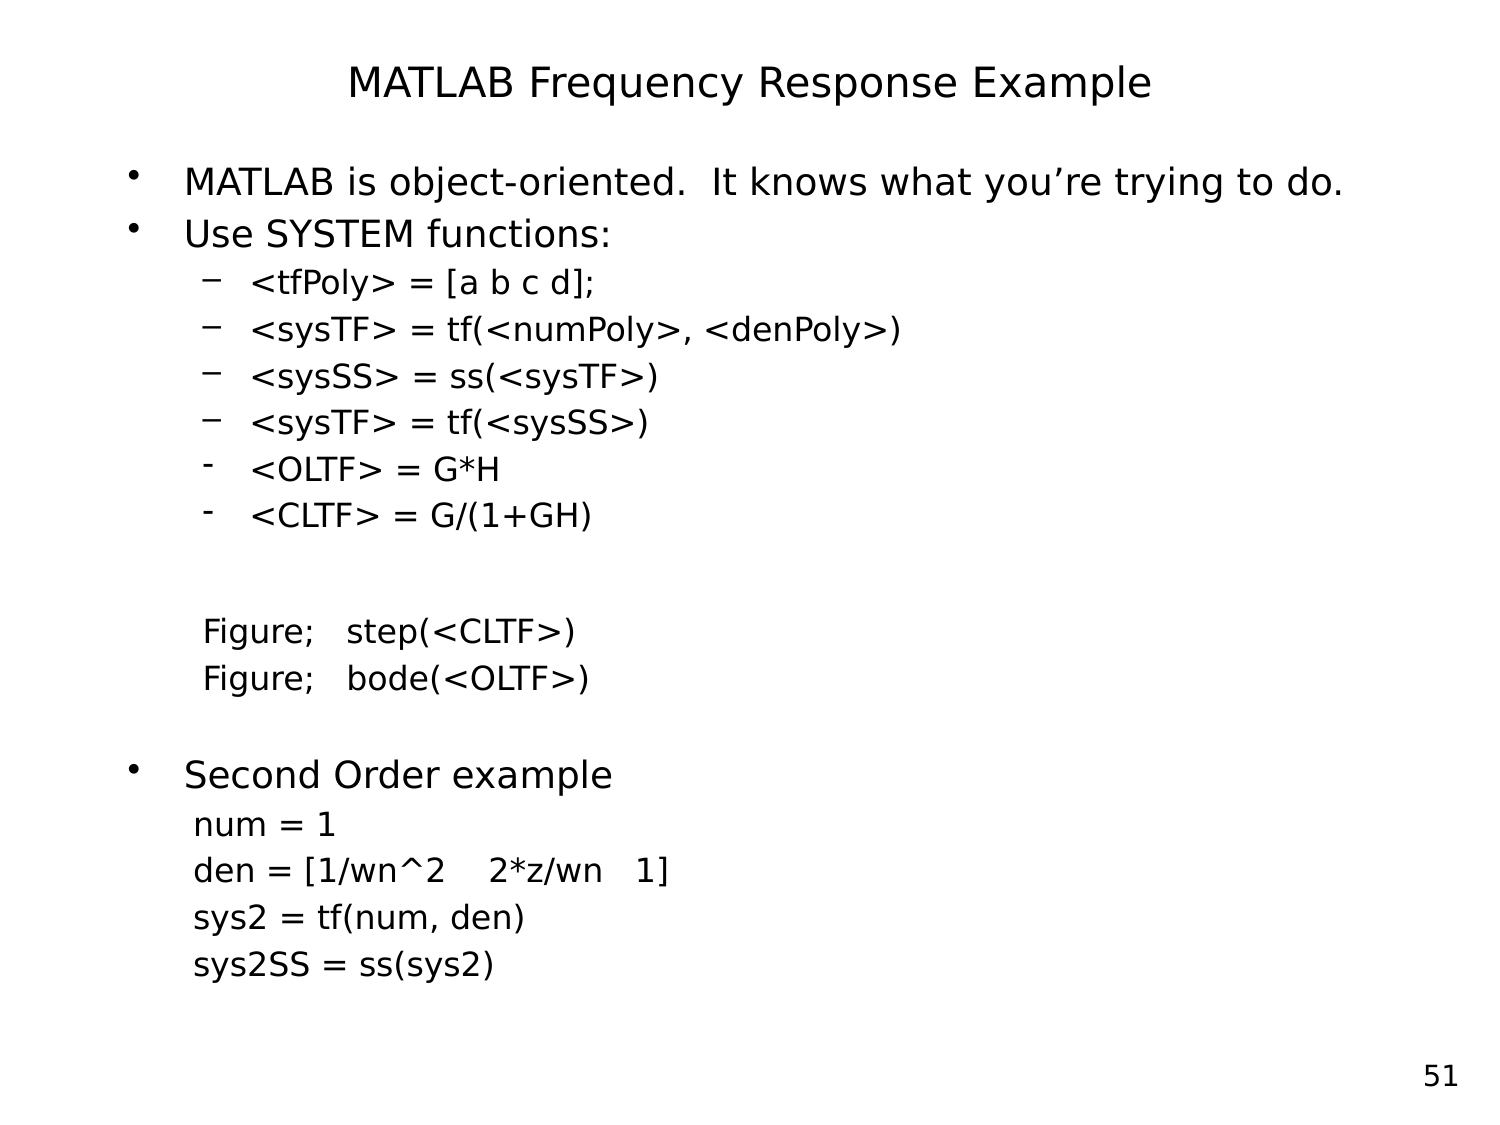

# MATLAB Frequency Response Example
MATLAB is object-oriented.  It knows what you’re trying to do.
Use SYSTEM functions:
<tfPoly> = [a b c d];
<sysTF> = tf(<numPoly>, <denPoly>)
<sysSS> = ss(<sysTF>)
<sysTF> = tf(<sysSS>)
<OLTF> = G*H
<CLTF> = G/(1+GH)

Figure;   step(<CLTF>)
Figure;   bode(<OLTF>)

Second Order example
num = 1
den = [1/wn^2    2*z/wn   1]
sys2 = tf(num, den)
sys2SS = ss(sys2)

51